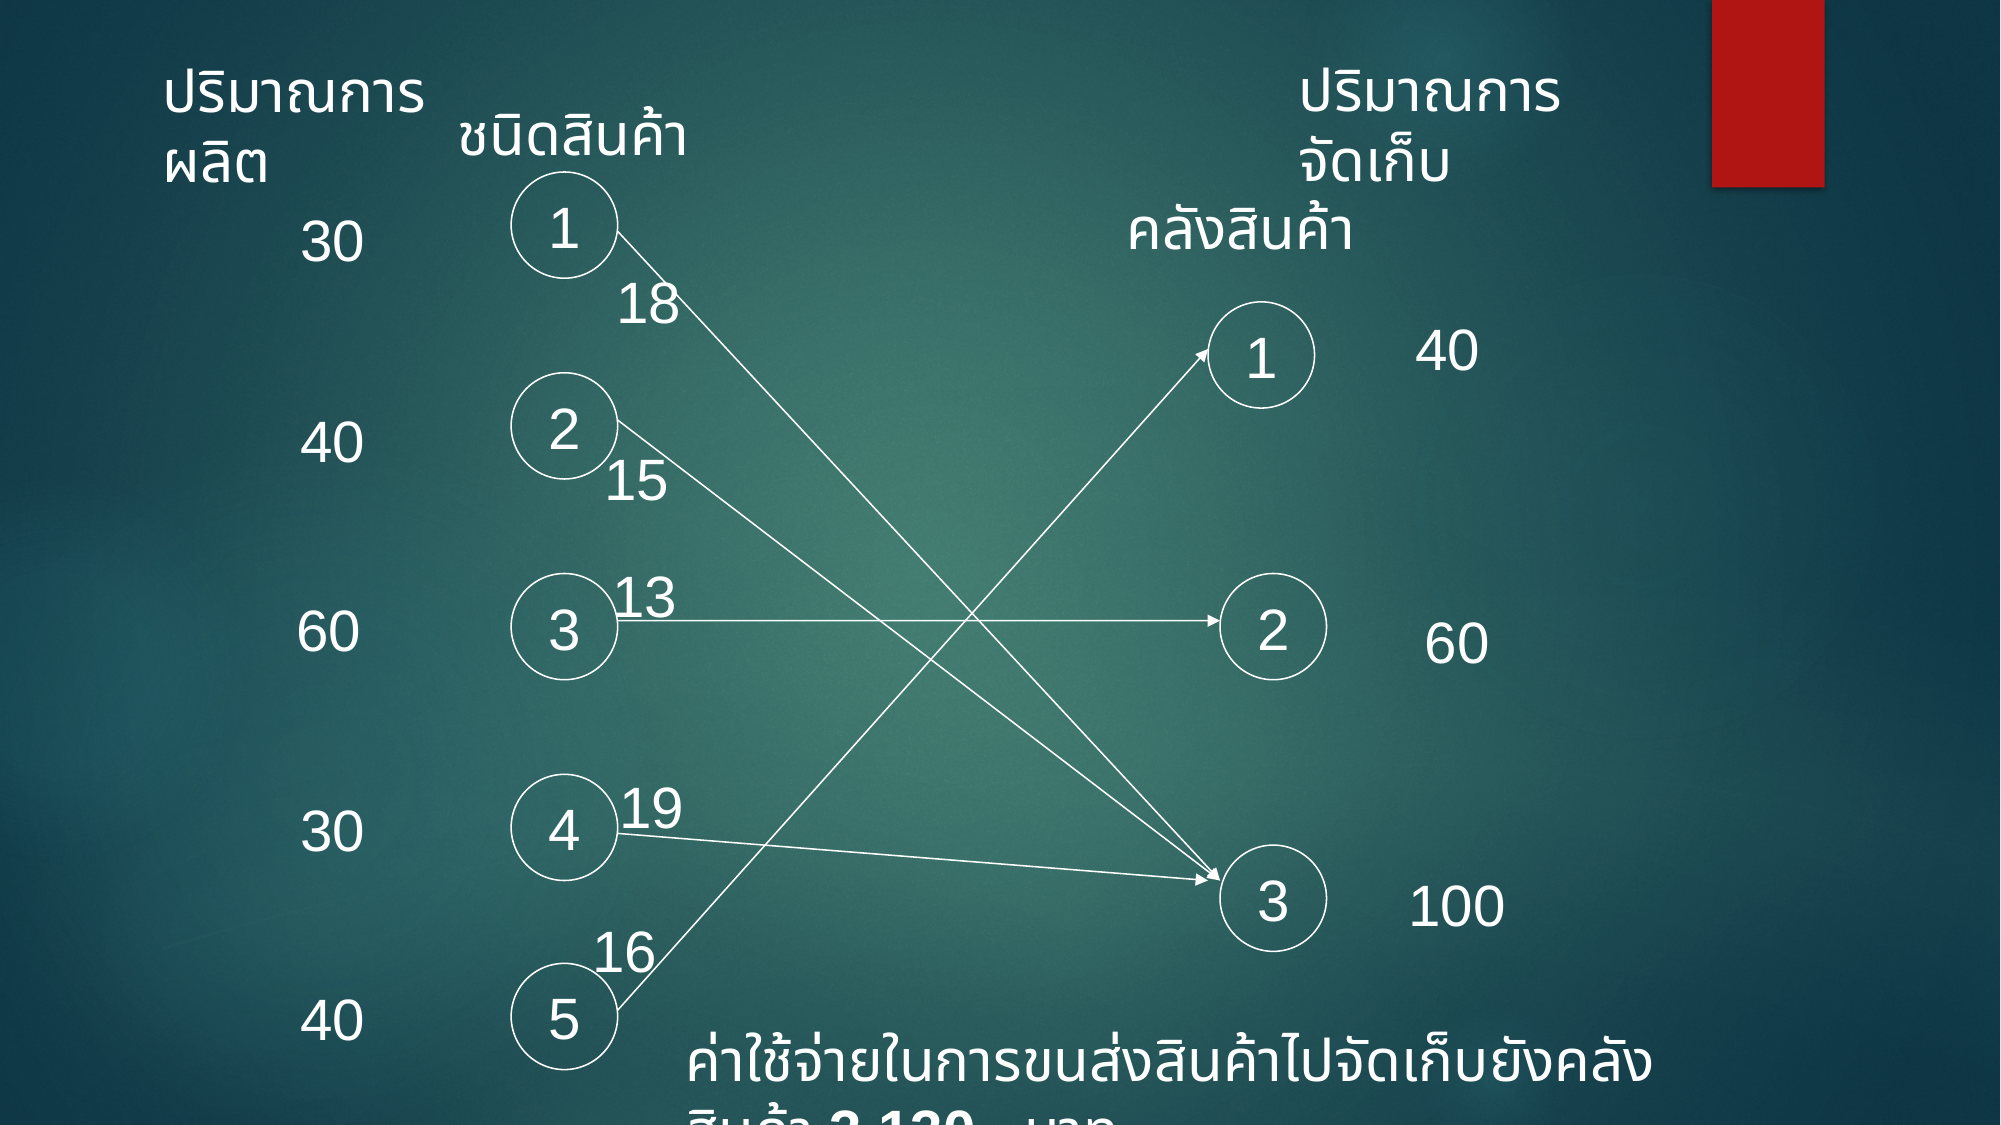

ปริมาณการจัดเก็บ
ปริมาณการผลิต
ชนิดสินค้า
1
คลังสินค้า
30

18
1
40

2
40

15
13
3
2
60
60

19
4
30

3
100
16
5
40
ค่าใช้จ่ายในการขนส่งสินค้าไปจัดเก็บยังคลังสินค้า 3,130   บาท